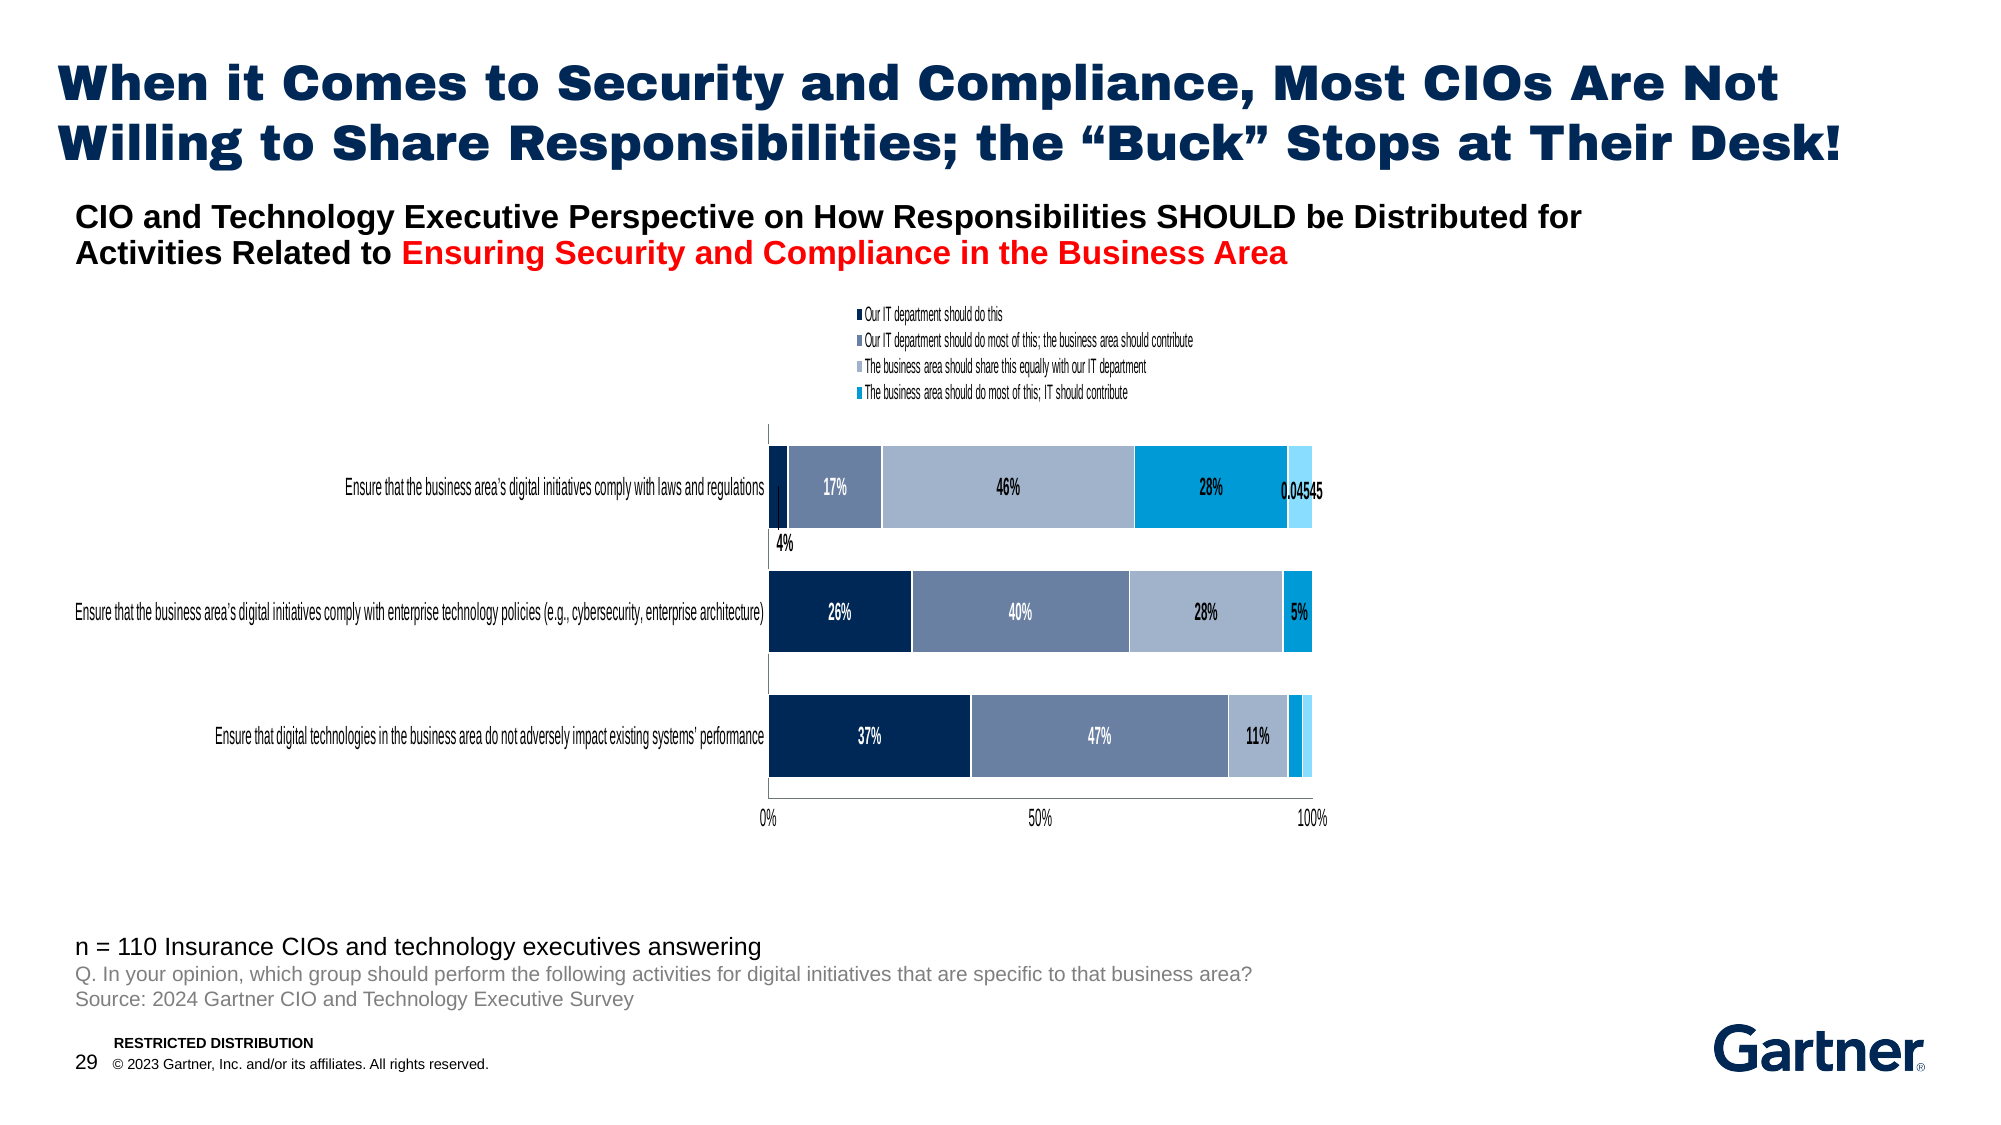

When it Comes to Security and Compliance, Most CIOs Are Not Willing to Share Responsibilities; the “Buck” Stops at Their Desk!
CIO and Technology Executive Perspective on How Responsibilities SHOULD be Distributed for Activities Related to Ensuring Security and Compliance in the Business Area

### Chart

| Category | Our IT department should do this | Our IT department should do most of this; the business area should contribute | The business area should share this equally with our IT department | The business area should do most of this; IT should contribute | The business area should do this themselves |
|---|---|---|---|---|---|
| Ensure that the business area’s digital initiatives comply with laws and regulations | 0.03636 | 0.17273 | 0.46364 | 0.28182 | 0.04545 |
| Ensure that the business area’s digital initiatives comply with enterprise technology policies (e.g., cybersecurity, enterprise architecture) | 0.26364 | 0.4 | 0.28182 | 0.05455 | None |
| Ensure that digital technologies in the business area do not adversely impact existing systems’ performance | 0.37273 | 0.47273 | 0.10909 | 0.02727 | 0.01818 |
n = 110 Insurance CIOs and technology executives answering
Q. In your opinion, which group should perform the following activities for digital initiatives that are specific to that business area?
Source: 2024 Gartner CIO and Technology Executive Survey